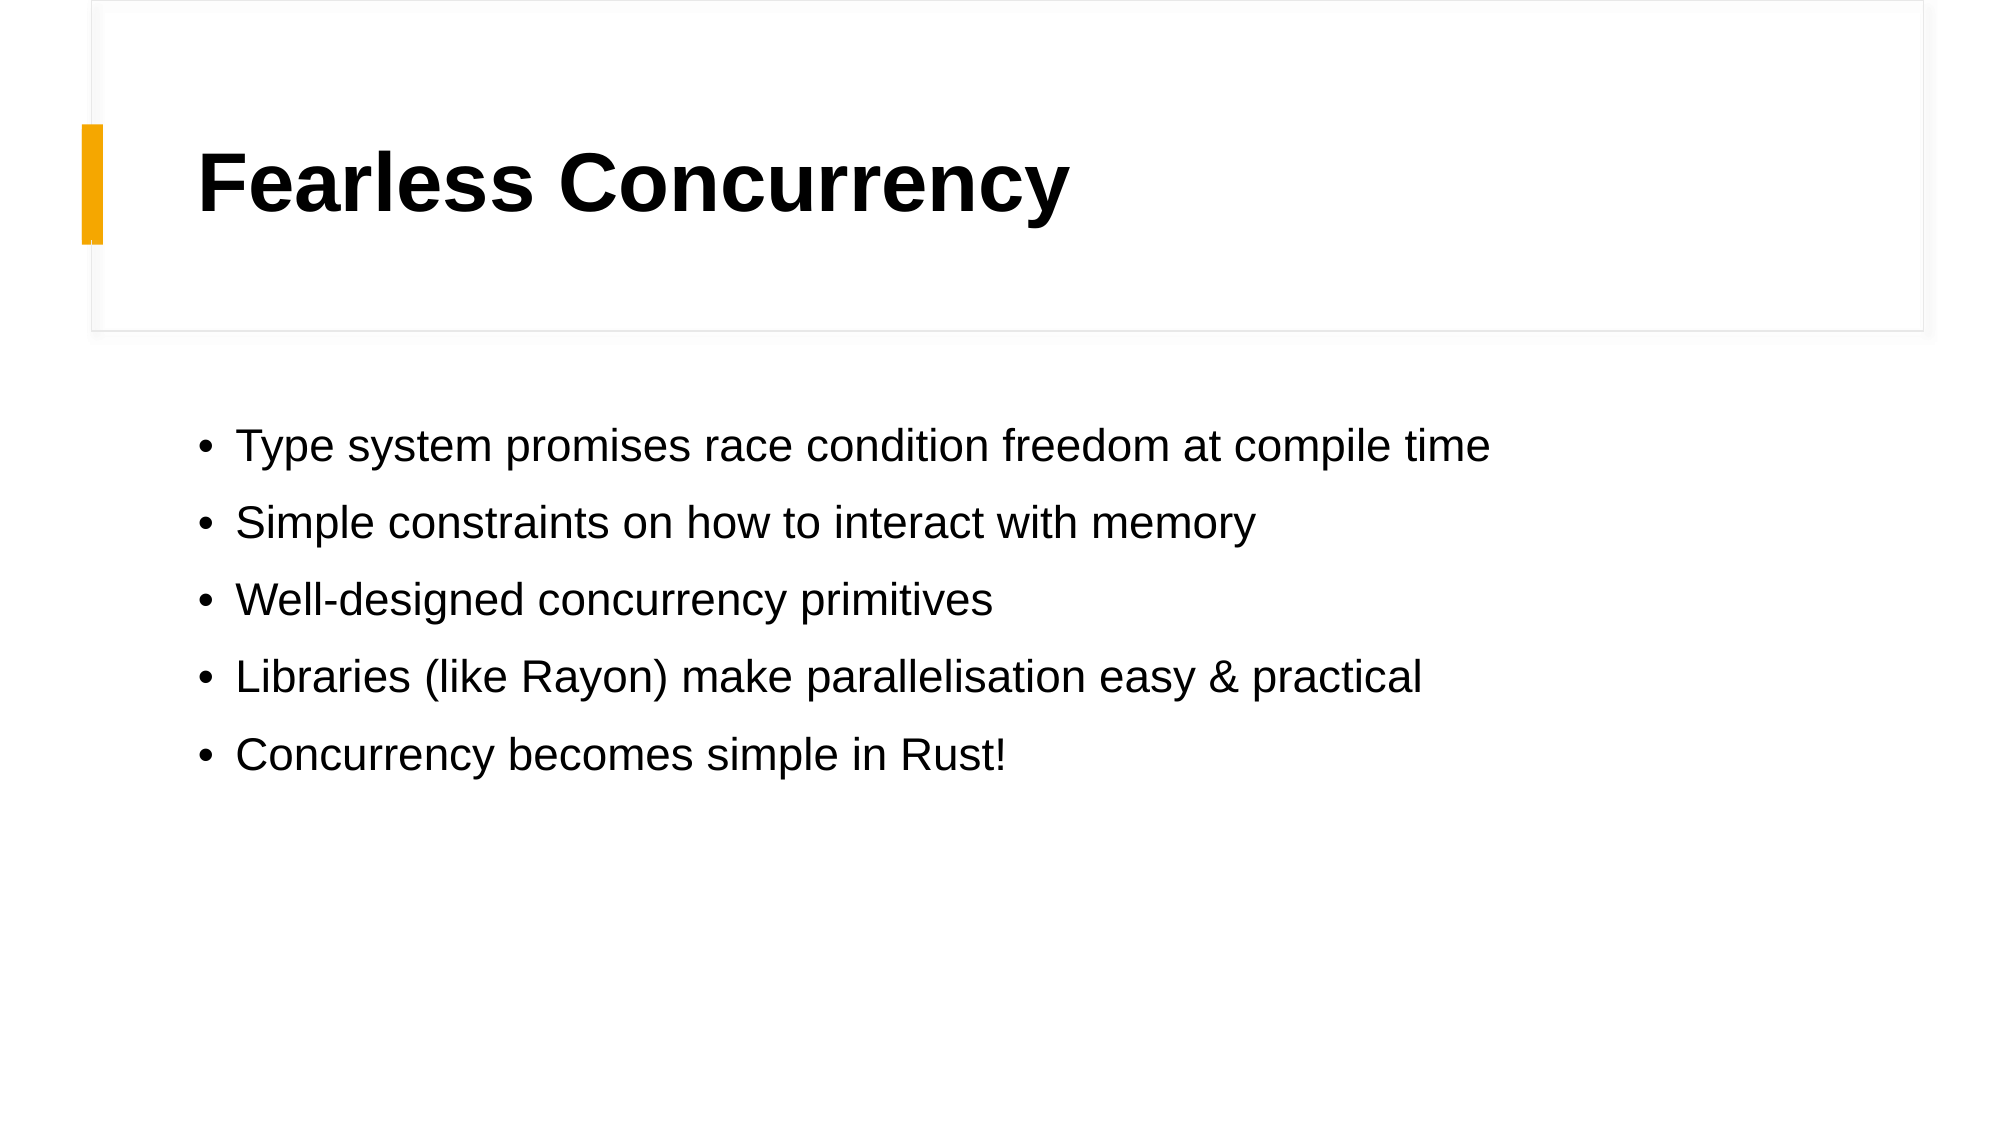

# Fearless Concurrency

Type system promises race condition freedom at compile time
Simple constraints on how to interact with memory
Well-designed concurrency primitives
Libraries (like Rayon) make parallelisation easy & practical
Concurrency becomes simple in Rust!